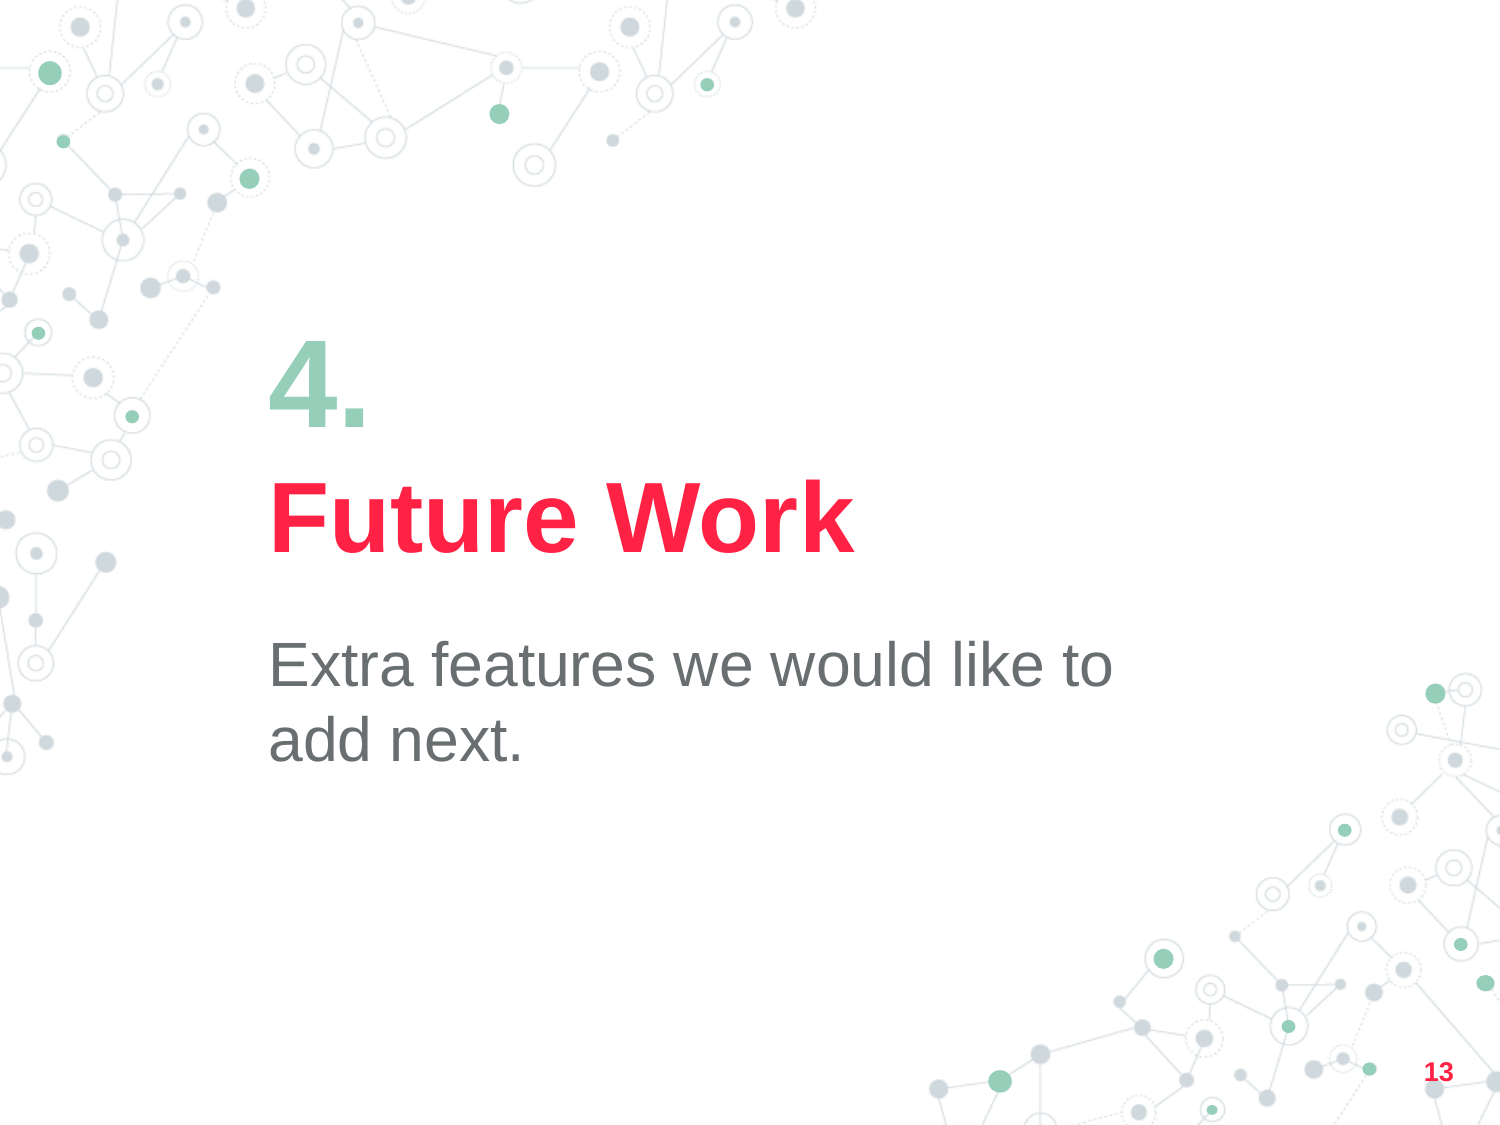

# 4.
Future Work
Extra features we would like to add next.
13